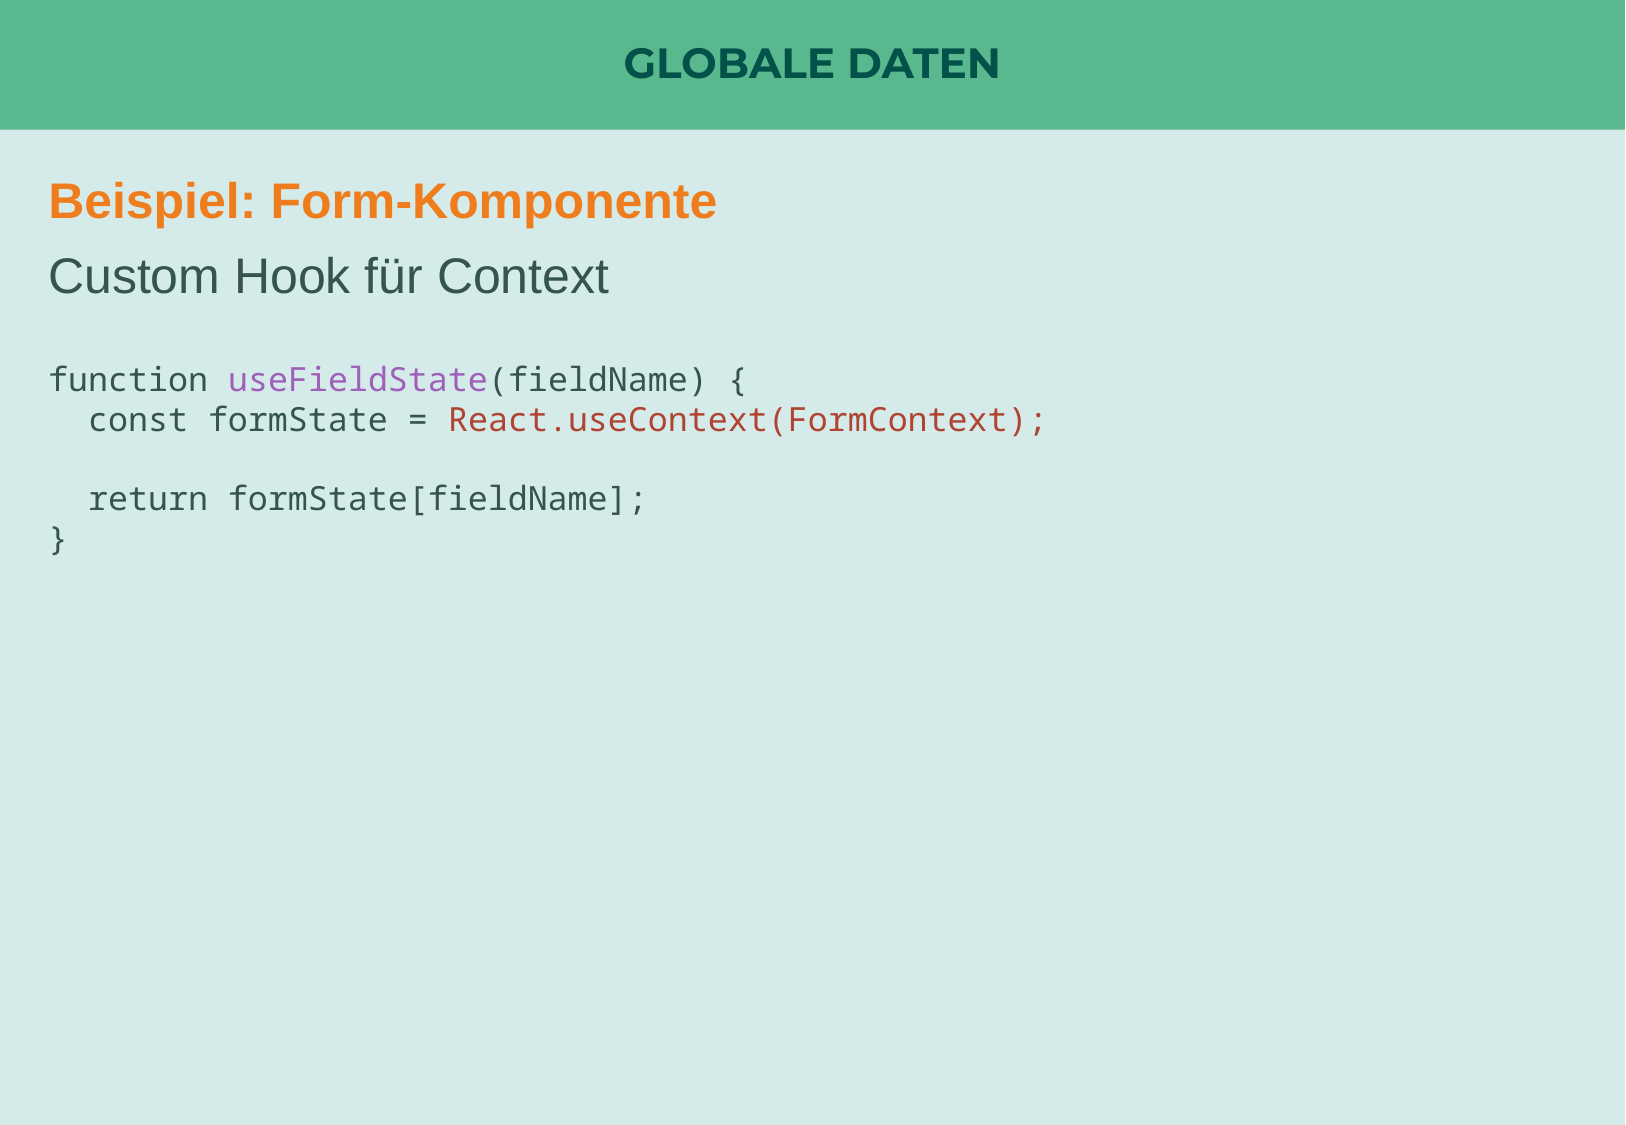

# Globale Daten
Beispiel: Form-Komponente
Custom Hook für Context

function useFieldState(fieldName) {
  const formState = React.useContext(FormContext);

  return formState[fieldName];
}
Beispiel: ChatPage oder Tabs

Beispiel: UserStatsPage für fetch ?